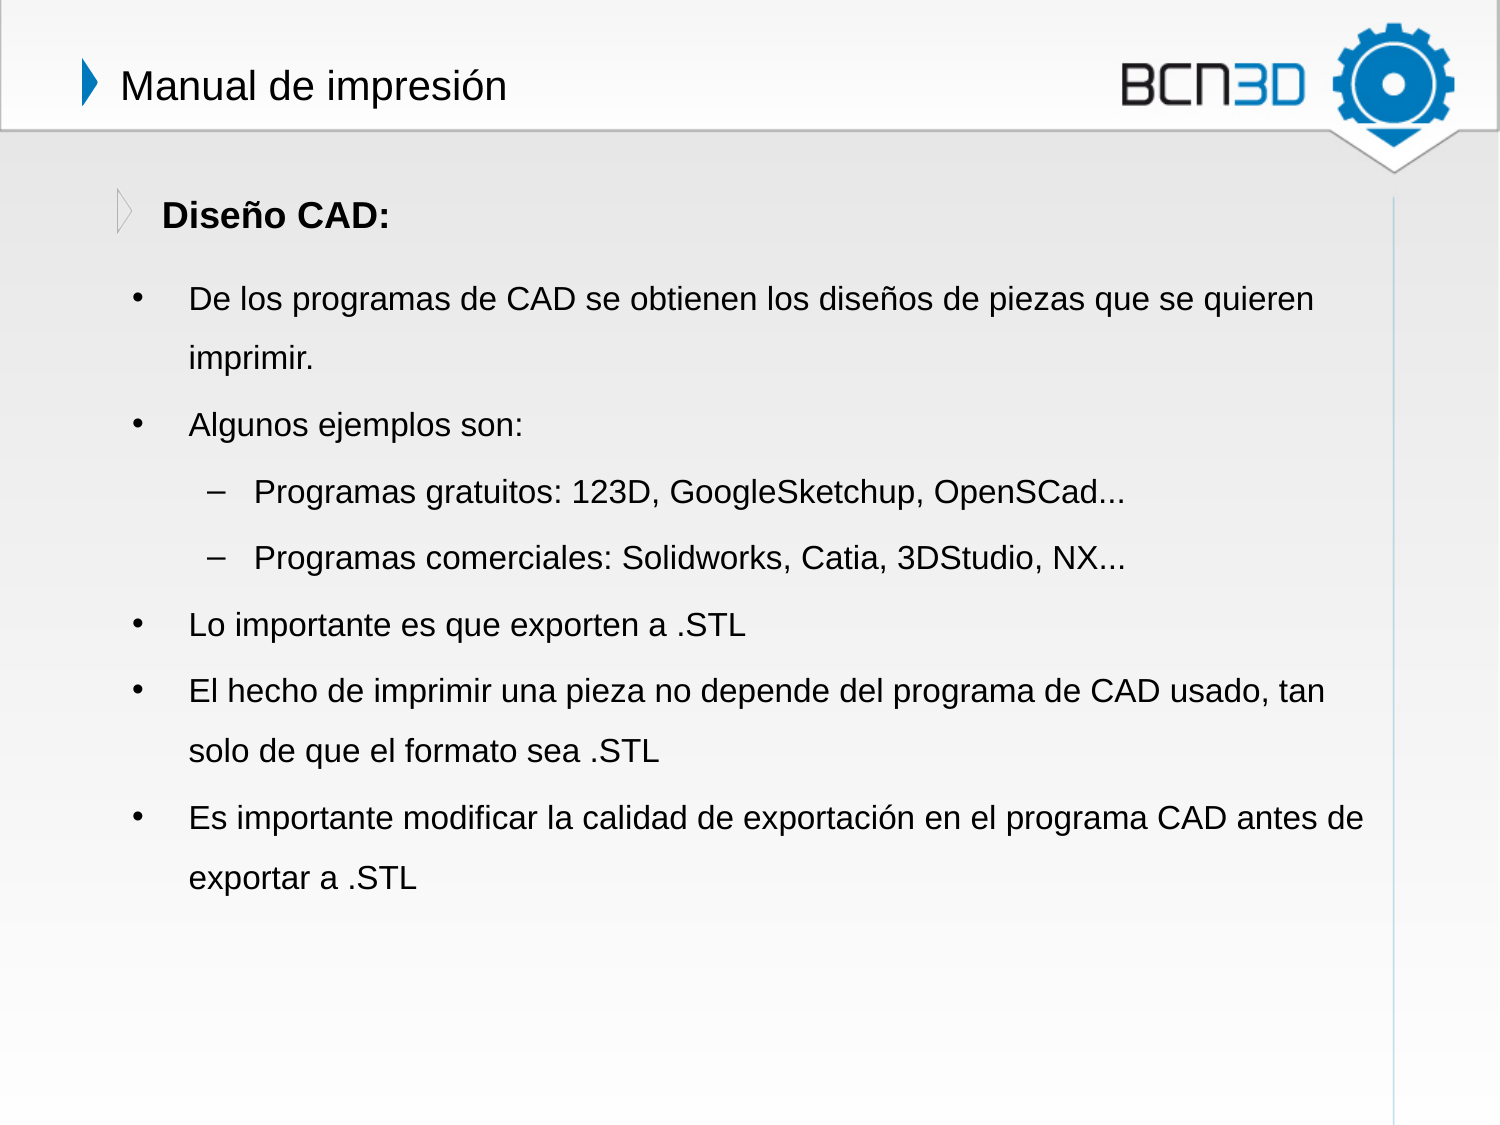

# Manual de impresión
Diseño CAD:
De los programas de CAD se obtienen los diseños de piezas que se quieren imprimir.
Algunos ejemplos son:
Programas gratuitos: 123D, GoogleSketchup, OpenSCad...
Programas comerciales: Solidworks, Catia, 3DStudio, NX...
Lo importante es que exporten a .STL
El hecho de imprimir una pieza no depende del programa de CAD usado, tan solo de que el formato sea .STL
Es importante modificar la calidad de exportación en el programa CAD antes de exportar a .STL